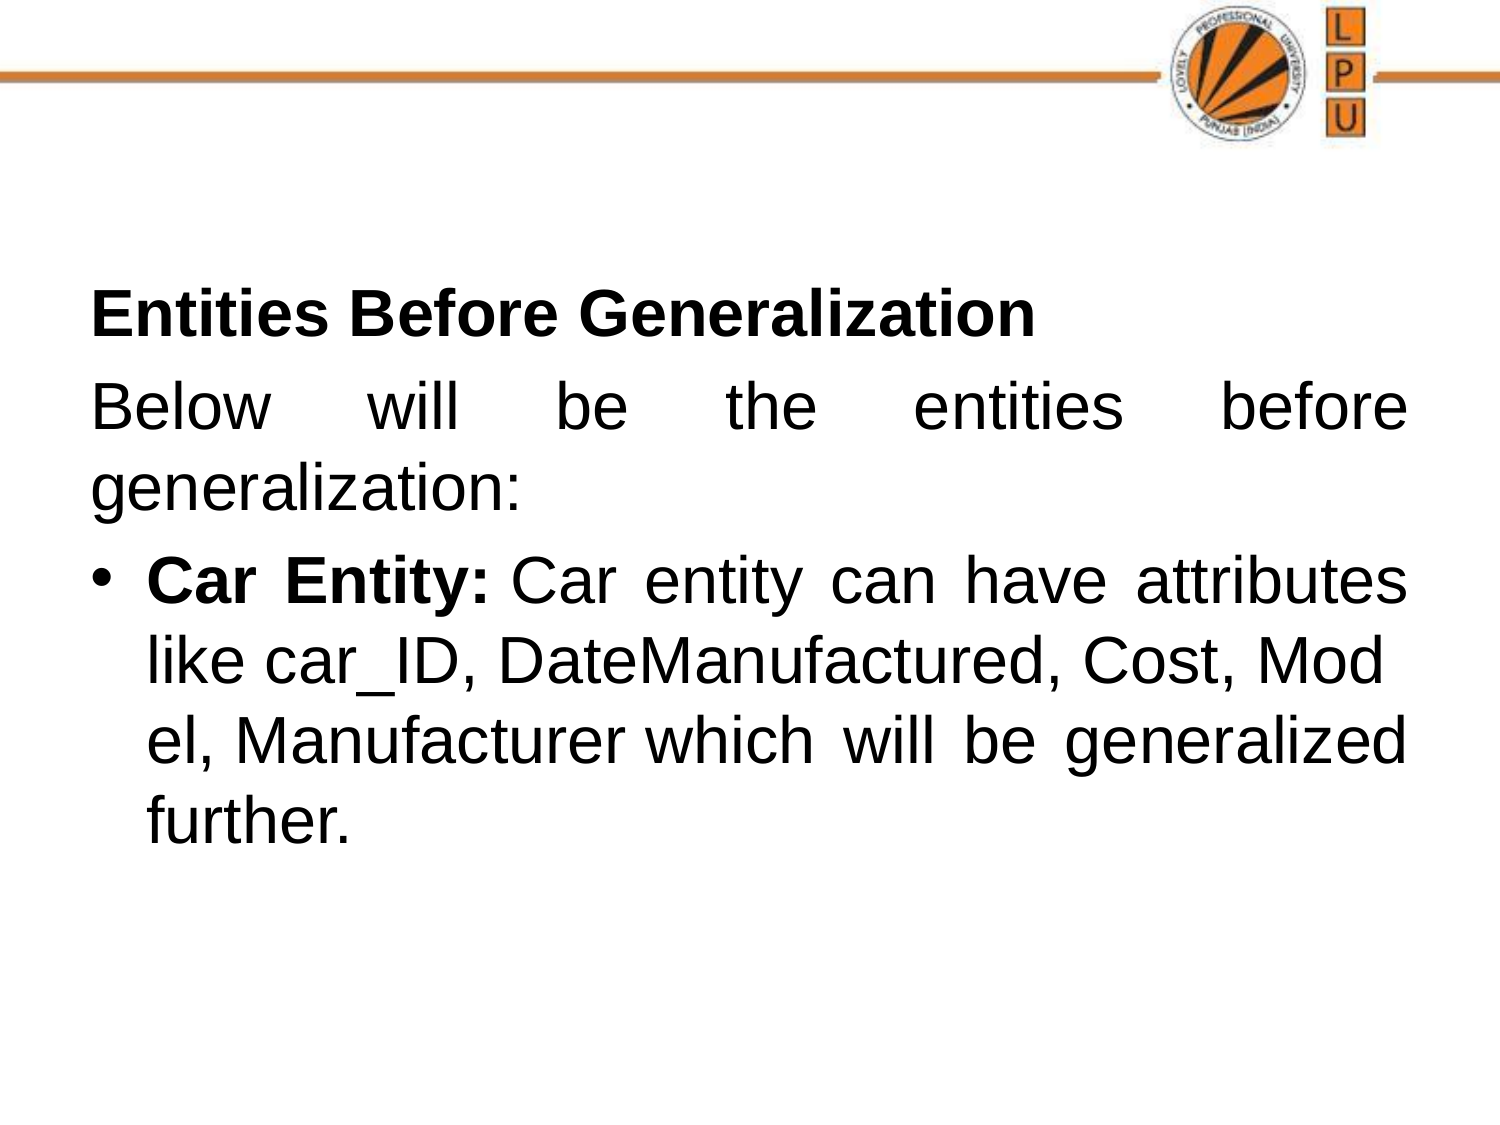

Entities Before Generalization
Below will be the entities before generalization:
Car Entity: Car entity can have attributes like car_ID, DateManufactured, Cost, Model, Manufacturer which will be generalized further.